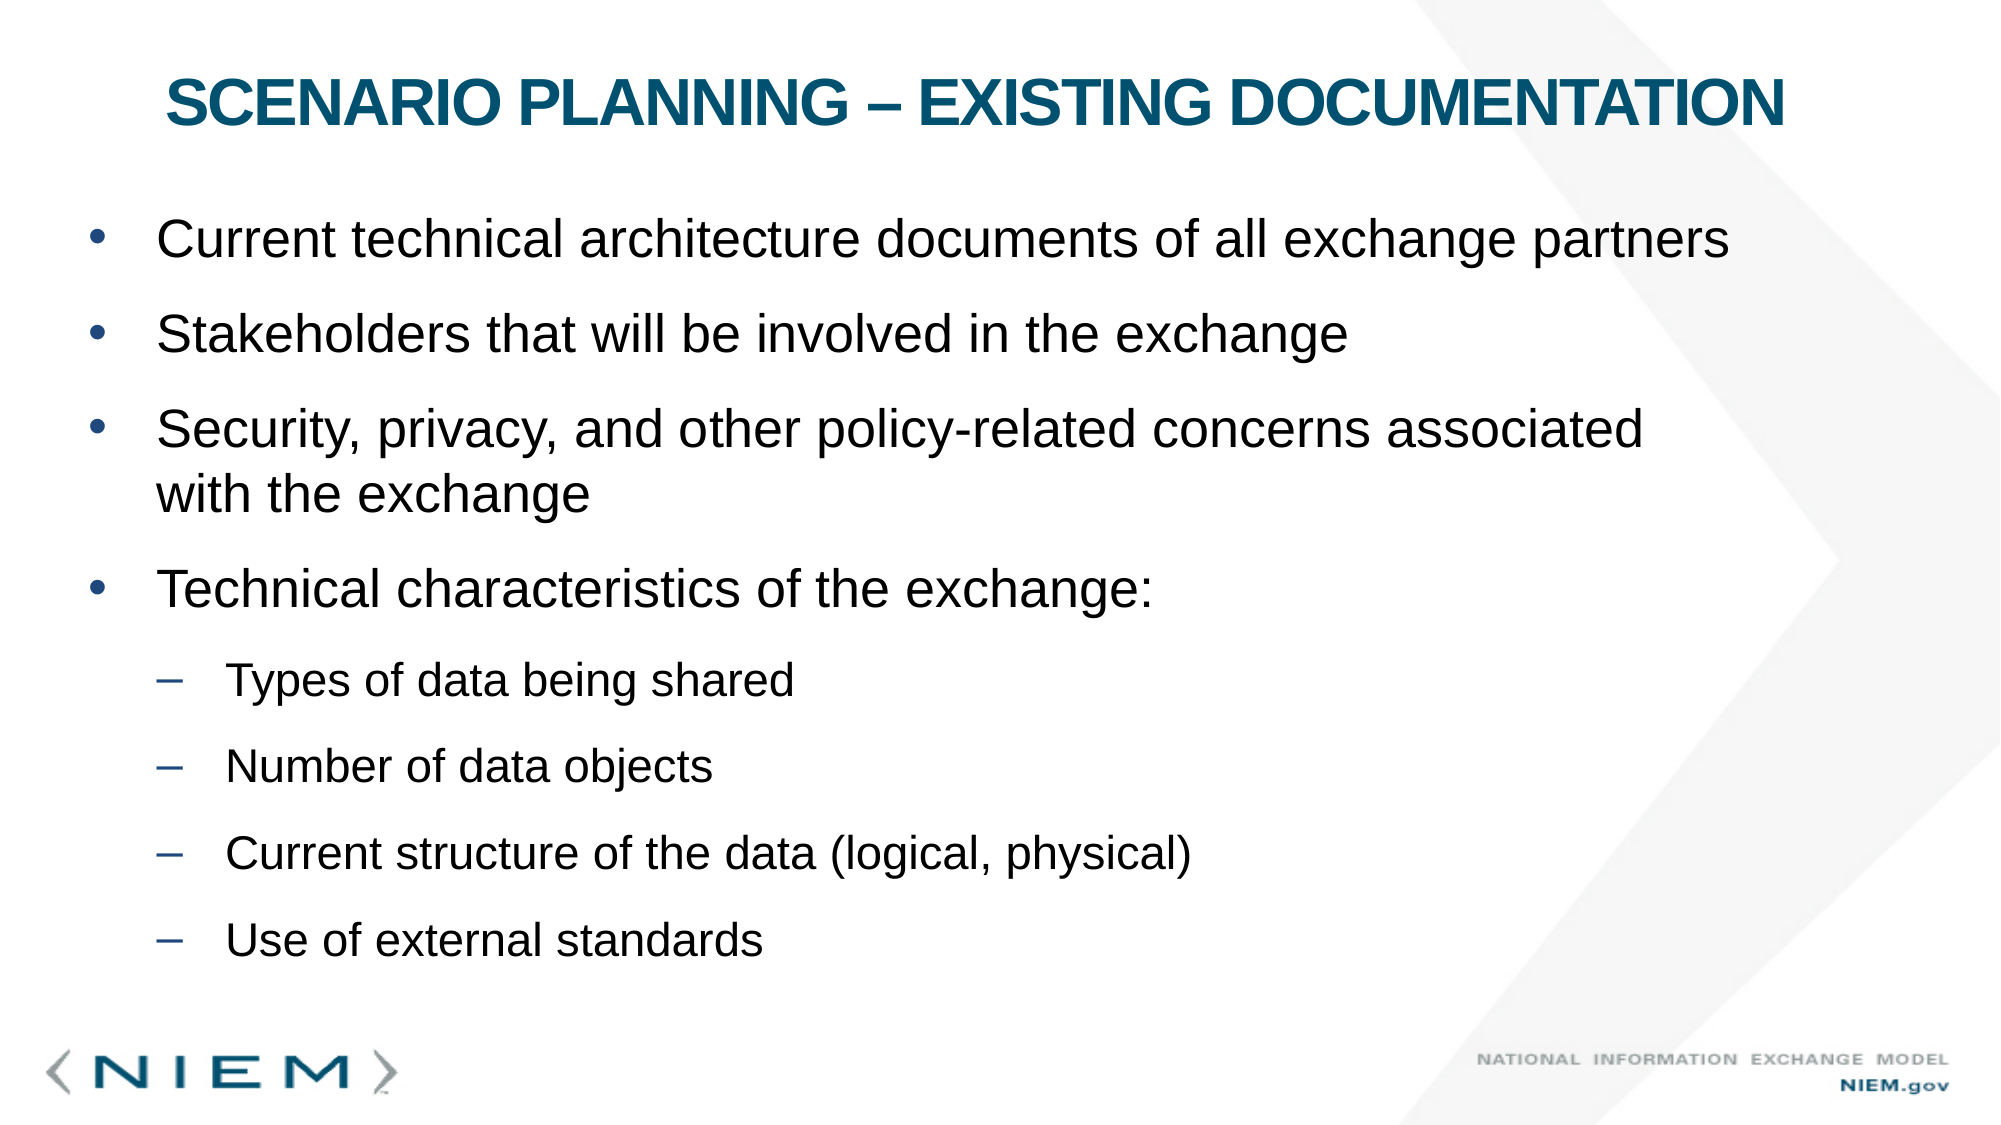

# Scenario Planning – Existing Documentation
Current technical architecture documents of all exchange partners
Stakeholders that will be involved in the exchange
Security, privacy, and other policy-related concerns associated with the exchange
Technical characteristics of the exchange:
Types of data being shared
Number of data objects
Current structure of the data (logical, physical)
Use of external standards